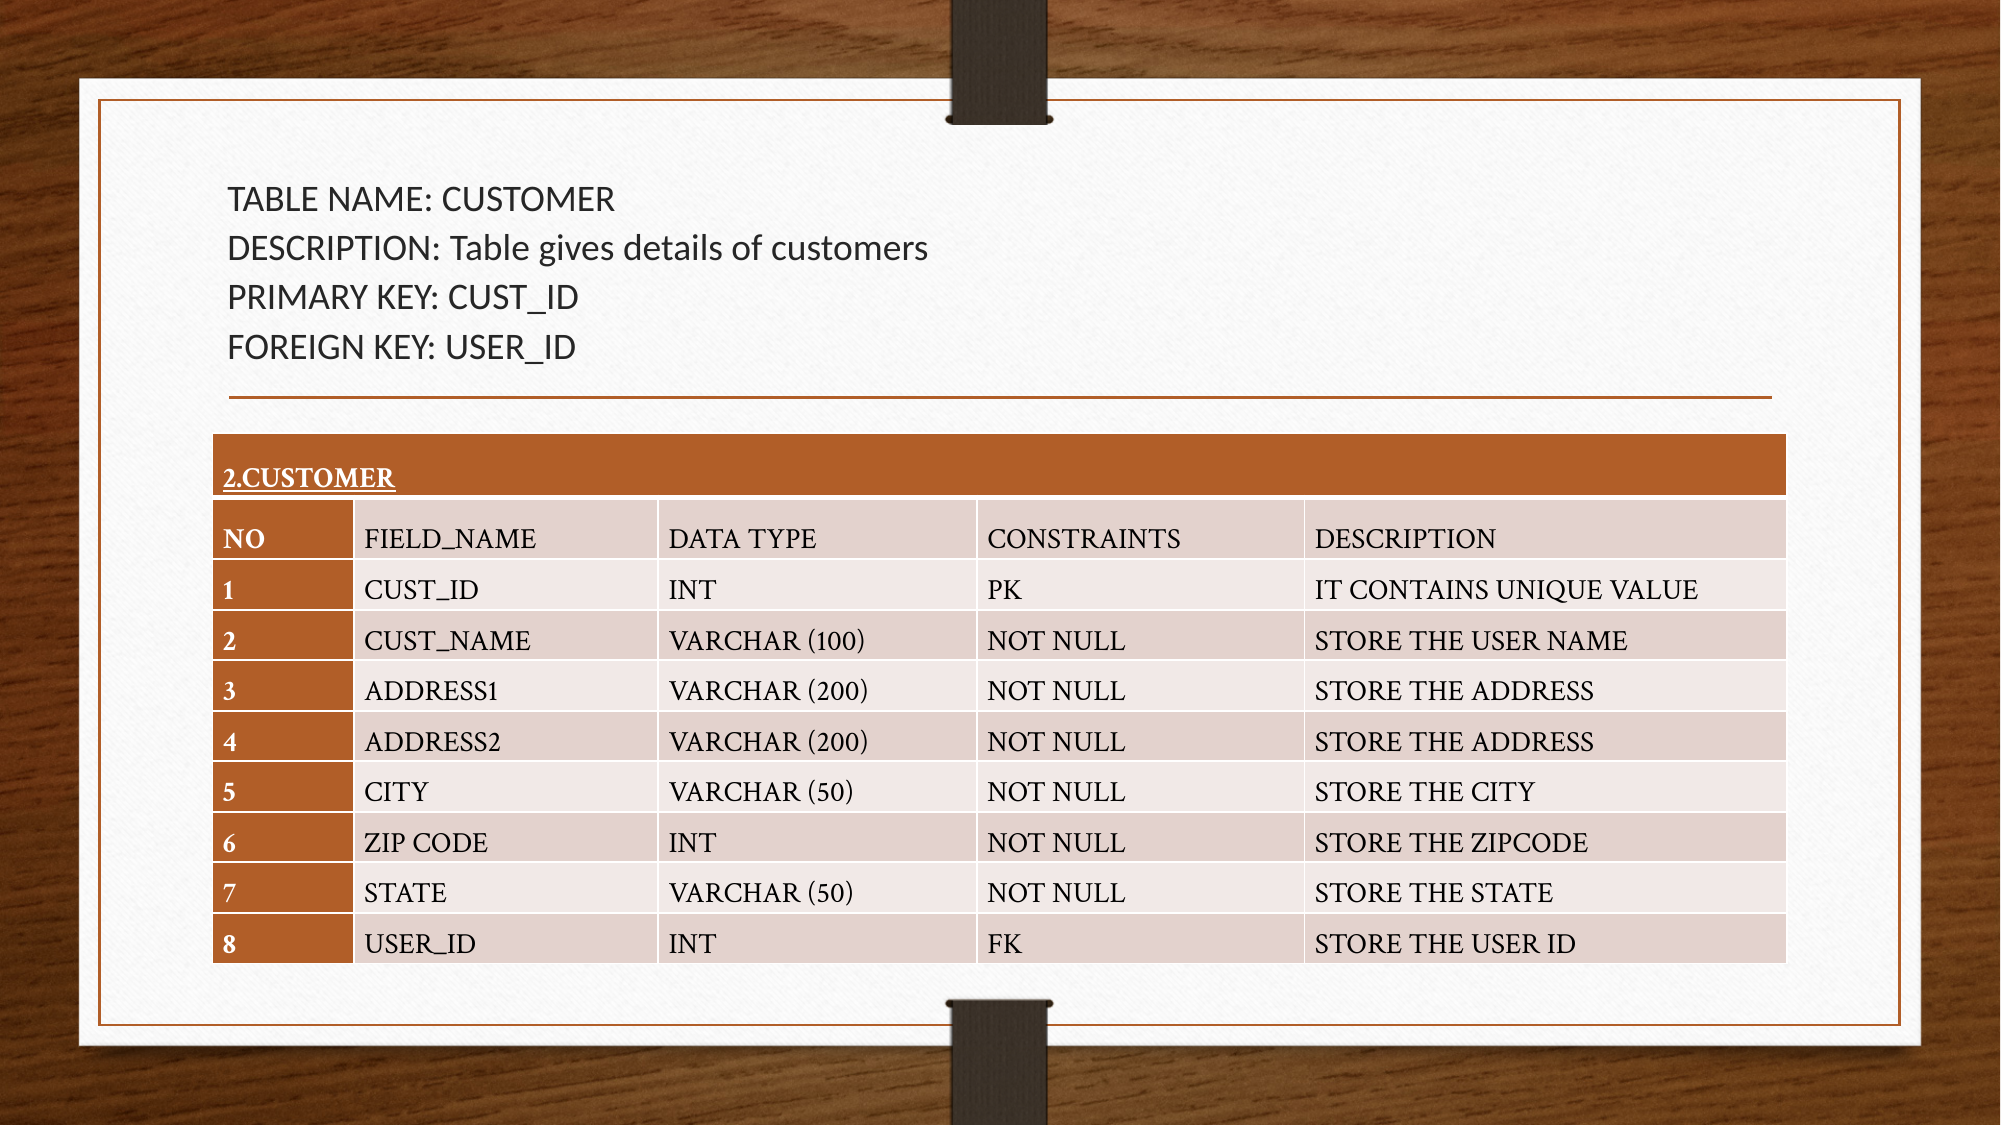

# TABLE NAME: CUSTOMER DESCRIPTION: Table gives details of customers PRIMARY KEY: CUST_ID FOREIGN KEY: USER_ID
| 2.CUSTOMER |  |  |  |  |
| --- | --- | --- | --- | --- |
| NO | FIELD\_NAME | DATA TYPE | CONSTRAINTS | DESCRIPTION |
| 1 | CUST\_ID | INT | PK | IT CONTAINS UNIQUE VALUE |
| 2 | CUST\_NAME | VARCHAR (100) | NOT NULL | STORE THE USER NAME |
| 3 | ADDRESS1 | VARCHAR (200) | NOT NULL | STORE THE ADDRESS |
| 4 | ADDRESS2 | VARCHAR (200) | NOT NULL | STORE THE ADDRESS |
| 5 | CITY | VARCHAR (50) | NOT NULL | STORE THE CITY |
| 6 | ZIP CODE | INT | NOT NULL | STORE THE ZIPCODE |
| 7 | STATE | VARCHAR (50) | NOT NULL | STORE THE STATE |
| 8 | USER\_ID | INT | FK | STORE THE USER ID |